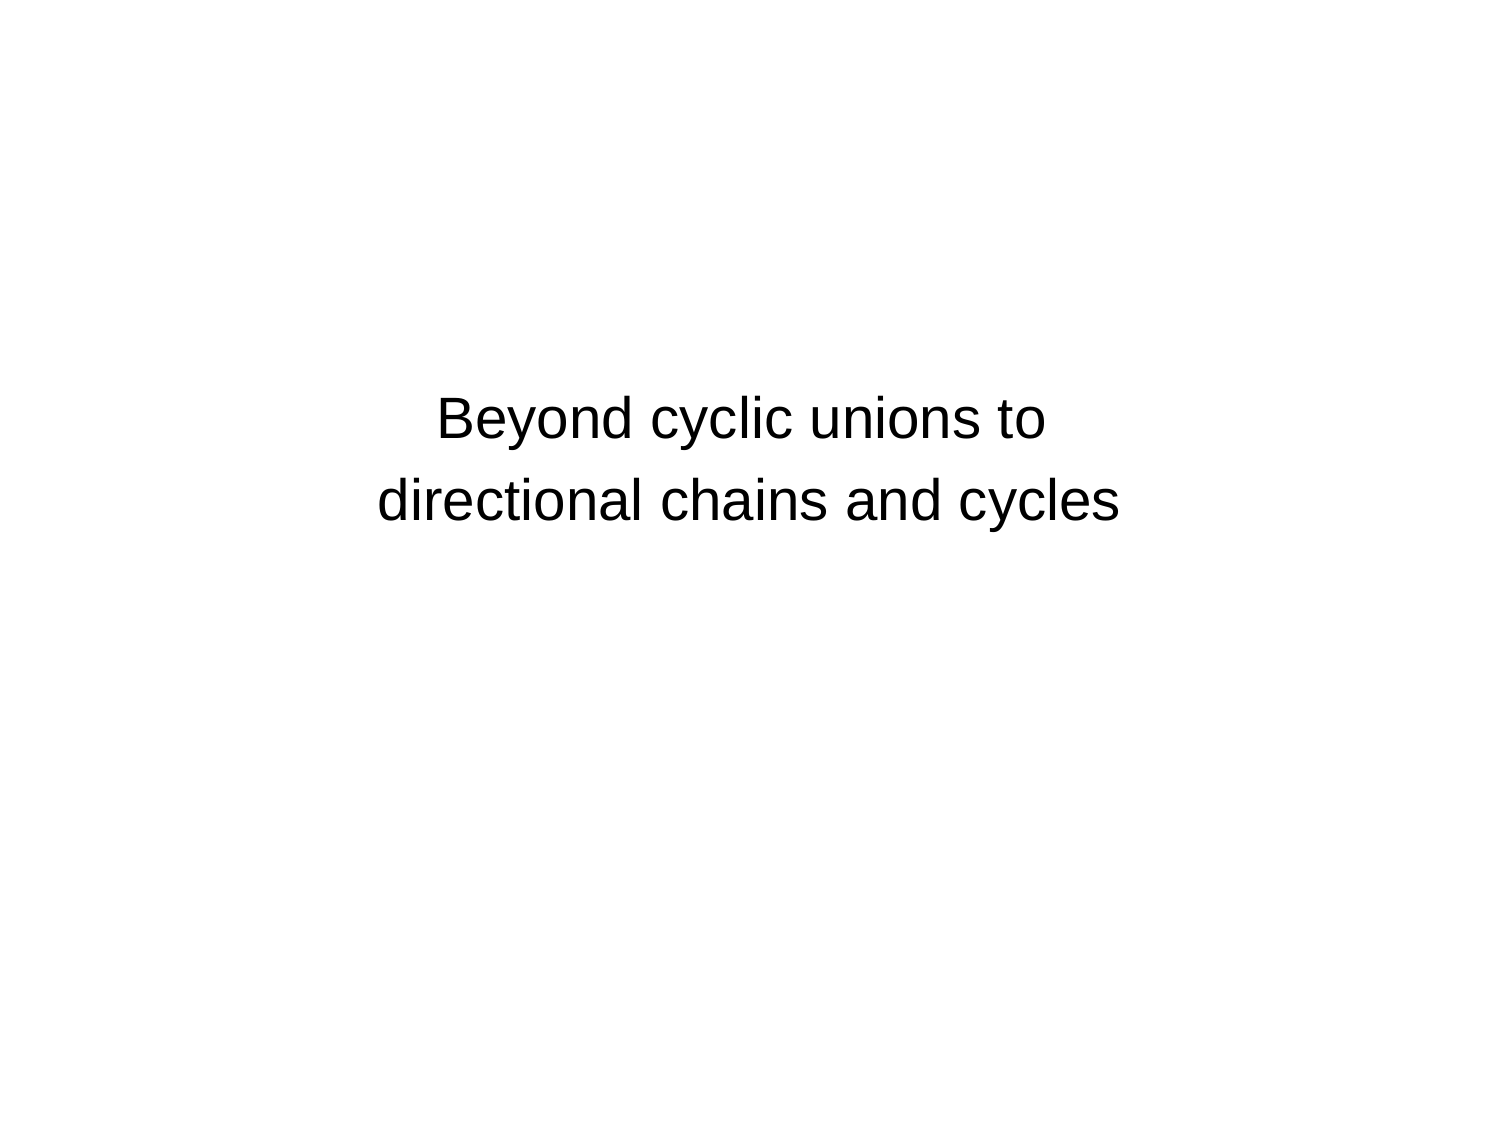

Beyond cyclic unions to
directional chains and cycles